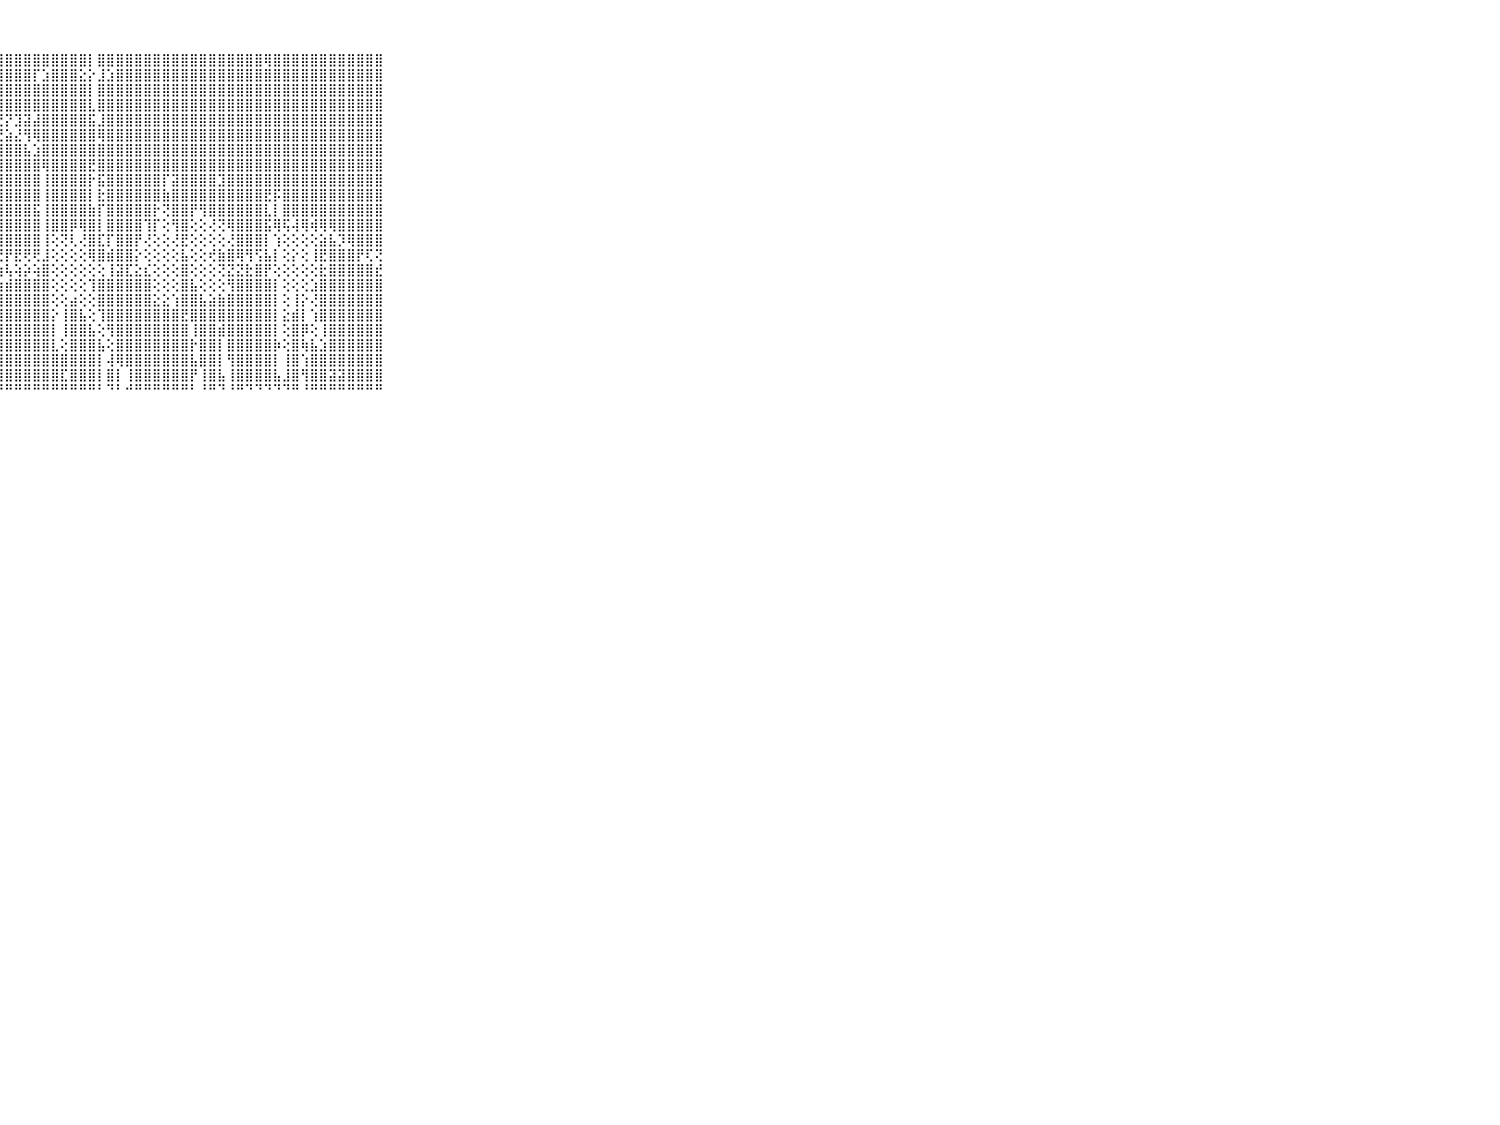

⠀⠀⠀⠀⠀⠀⠀⠀⠀⠀⠀⢟⢿⣿⡿⣿⣿⣿⣿⣿⣿⣿⣿⣿⣿⣻⣿⣿⣿⣿⣿⣿⣿⣿⣿⣿⣿⡇⣿⣿⣿⣿⣿⣿⣿⣿⣿⣿⣿⣿⣿⣿⣿⣿⣿⣿⢿⣿⣿⣿⣿⣿⣿⣿⣿⣿⣿⣿⣿⠀⠀⠀⠀⠀⠀⠀⠀⠀⠀⠀⠀
⠀⠀⠀⠀⠀⠀⠀⠀⠀⠀⠀⣿⣷⡝⢹⣿⣿⣿⣿⣿⣿⣿⣿⣿⣿⣿⣿⣿⣿⣿⣿⡏⣱⣿⣿⣿⣕⡕⣸⣱⣿⣿⣿⣿⣿⣿⣿⣿⣿⣿⣿⣿⣿⣿⣿⣿⣿⣿⣿⣿⣿⣿⣿⣿⣿⣿⣿⣿⣿⠀⠀⠀⠀⠀⠀⠀⠀⠀⠀⠀⠀
⠀⠀⠀⠀⠀⠀⠀⠀⠀⠀⠀⣿⣿⣿⣿⣿⣿⣿⣿⣿⣿⣿⣿⣿⣿⣿⣿⣿⣿⣿⣿⣿⣿⣿⣿⣿⣿⡇⣿⣿⣿⣿⣿⣿⣿⣿⣿⣿⣿⣿⣿⣿⣿⣿⣿⣿⣿⣿⣿⣿⣿⣿⣿⣿⣿⣿⣿⣿⣿⠀⠀⠀⠀⠀⠀⠀⠀⠀⠀⠀⠀
⠀⠀⠀⠀⠀⠀⠀⠀⠀⠀⠀⣿⣿⣿⣿⣿⣿⣿⣿⣿⣿⣿⣿⣿⣿⣿⣿⣿⣿⣿⣿⣿⣿⣿⣿⣿⣿⣇⣿⣿⣿⣿⣿⣿⣿⣿⣿⣿⣿⣿⣿⣿⣿⣿⣿⣿⣿⣿⣿⣿⣿⣿⣿⣿⣿⣿⣿⣿⣿⠀⠀⠀⠀⠀⠀⠀⠀⠀⠀⠀⠀
⠀⠀⠀⠀⠀⠀⠀⠀⠀⠀⠀⣿⣿⣿⡏⣝⣝⡝⣝⣝⣹⣏⣝⢝⣝⣏⣽⣝⡝⣹⣽⣼⣿⣿⣿⣿⣿⣯⣸⣿⣿⣿⣿⣿⣿⣿⣿⣿⣿⣿⣿⣿⣿⣿⣿⣿⣿⣿⣿⣿⣿⣿⣿⣿⣿⣿⣿⣿⣿⠀⠀⠀⠀⠀⠀⠀⠀⠀⠀⠀⠀
⠀⠀⠀⠀⠀⠀⠀⠀⠀⠀⠀⣿⣿⣿⡧⡿⢏⣵⡹⢿⢾⢿⣵⣼⡻⢿⡿⢟⣵⣜⢻⢿⣿⣿⣿⣿⣿⣿⢿⣿⣿⣿⣿⣿⣿⣿⣿⣿⣿⣿⣿⣿⣿⣿⣿⣿⣿⣿⣿⣿⣿⣿⣿⣿⣿⣿⣿⣿⣿⠀⠀⠀⠀⠀⠀⠀⠀⠀⠀⠀⠀
⠀⠀⠀⠀⠀⠀⠀⠀⠀⠀⠀⣿⣿⣿⡇⢕⣼⣿⣿⣕⡕⣱⣿⣿⣧⣕⣕⣼⣿⣿⣧⣱⣿⣿⣿⣿⣿⣿⣿⣿⣿⣿⣿⣿⣿⣿⣿⣿⣿⣿⣿⣿⣿⣿⣿⣿⣿⣿⣿⣿⣿⣿⣿⣿⣿⣿⣿⣿⣿⠀⠀⠀⠀⠀⠀⠀⠀⠀⠀⠀⠀
⠀⠀⠀⠀⠀⠀⠀⠀⠀⠀⠀⣿⣿⣿⡏⢻⣿⣿⣿⣿⢞⣿⣿⣿⣿⣿⣿⣿⣿⣿⣿⣿⢿⣿⣿⣿⣿⣟⣿⣿⣿⣿⣿⣿⣿⣿⣿⣿⣿⣿⣿⣿⣿⣿⣿⣿⣿⣿⣿⣿⣿⣿⣿⣿⣿⣿⣿⣿⣿⠀⠀⠀⠀⠀⠀⠀⠀⠀⠀⠀⠀
⠀⠀⠀⠀⠀⠀⠀⠀⠀⠀⠀⣿⣿⣿⡇⢸⣿⣿⣿⣿⡇⣿⣿⣿⣿⣟⣟⣿⣿⣿⣿⣿⢸⣿⣿⣿⣿⡗⣯⣿⣿⣿⣿⣿⣿⡏⣽⣿⣿⣿⣿⣹⣿⣿⣿⣿⣿⣿⣿⣿⣿⣿⣿⣿⣿⣿⣿⣿⣿⠀⠀⠀⠀⠀⠀⠀⠀⠀⠀⠀⠀
⠀⠀⠀⠀⠀⠀⠀⠀⠀⠀⠀⣿⣿⣿⢇⢸⣿⣿⣿⣿⢇⣿⣿⣿⣿⣗⡇⣿⣿⣿⣿⣿⢸⣿⣿⣿⣿⡇⣗⣿⣿⣿⣿⣿⣿⣷⣿⣿⣿⣿⣿⣿⣿⣿⣿⣿⣟⡯⣿⣿⣿⣿⣿⣿⣿⣿⣿⣿⣿⠀⠀⠀⠀⠀⠀⠀⠀⠀⠀⠀⠀
⠀⠀⠀⠀⠀⠀⠀⠀⠀⠀⠀⣿⣯⣽⢕⢸⣿⣽⣽⣽⢕⣿⣿⣿⢿⡿⡇⣿⣿⣿⣿⣯⢸⣿⣿⣿⣿⣷⡏⣿⣿⣿⣿⣿⡗⢝⣿⣿⡟⢻⣿⣿⣿⣿⣿⣿⣇⡇⣿⣿⣿⣿⣿⣿⣿⣿⣿⣿⣿⠀⠀⠀⠀⠀⠀⠀⠀⠀⠀⠀⠀
⠀⠀⠀⠀⠀⠀⠀⠀⠀⠀⠀⣿⣿⣿⢕⢸⣿⣿⣿⣿⢕⡏⢕⢕⢕⡽⡇⣿⣿⣿⣿⣿⢸⣿⣿⡿⢿⣿⡇⣿⣿⣿⣿⢹⡏⢕⢻⣿⢕⢕⢜⢝⢿⣿⣿⣿⣯⢿⢯⢼⢿⢾⢿⢿⣿⣿⣿⣿⣿⠀⠀⠀⠀⠀⠀⠀⠀⠀⠀⠀⠀
⠀⠀⠀⠀⠀⠀⠀⠀⠀⠀⠀⣷⣷⢗⢕⢱⣷⢕⢕⢞⢕⡇⢕⢕⢱⣾⡇⣿⣿⣿⣿⣿⢸⢕⢝⢇⢜⣿⣏⡏⣿⣿⡟⢜⢕⢕⢜⣟⢕⢕⢕⢕⢜⣿⣿⣿⡇⢱⢕⢕⢕⢕⣵⣧⡹⢿⣿⣿⣿⠀⠀⠀⠀⠀⠀⠀⠀⠀⠀⠀⠀
⠀⠀⠀⠀⠀⠀⠀⠀⠀⠀⠀⢕⢕⢕⢕⢸⢯⢱⢼⢵⢕⣵⡵⣵⢿⣽⣕⢟⡟⣟⢟⢟⣸⢕⢕⢕⢕⢿⣿⣾⣿⣿⡕⢕⢕⢕⢕⣧⢕⢕⢞⣷⣿⢿⢻⢫⣧⡇⢕⡕⢕⢸⣟⣿⣿⣿⡟⢏⢝⠀⠀⠀⠀⠀⠀⠀⠀⠀⠀⠀⠀
⠀⠀⠀⠀⠀⠀⠀⠀⠀⠀⠀⢕⢕⢕⢕⢕⣕⣕⢕⢕⡕⢕⢕⢕⢕⣼⡕⢱⢧⢵⡵⢵⣿⢕⢕⢕⢕⢕⢕⢸⣽⣏⣕⣎⢕⢕⢕⣿⢕⢕⢕⢝⣝⣝⣗⣿⡟⢕⢕⢕⢕⢕⣗⣿⣿⣿⣿⣿⣞⠀⠀⠀⠀⠀⠀⠀⠀⠀⠀⠀⠀
⠀⠀⠀⠀⠀⠀⠀⠀⠀⠀⠀⣵⣵⣵⣵⣷⣷⣷⣷⣷⣷⣷⣷⣷⣷⣷⣷⣷⣾⣿⣿⣿⣿⢕⢕⢕⢕⢹⣿⣿⣿⣿⣿⣿⢕⢕⢕⣿⣧⢕⢕⢕⢻⣿⣿⣿⣿⡇⢕⢕⢕⣱⣿⣿⣿⣿⣿⣿⣿⠀⠀⠀⠀⠀⠀⠀⠀⠀⠀⠀⠀
⠀⠀⠀⠀⠀⠀⠀⠀⠀⠀⠀⣿⣿⣿⣿⣿⣿⣿⣿⣿⣿⣿⣿⣿⣿⣿⣿⣿⣿⣿⣿⣿⣿⢕⢕⣴⢕⢕⣿⣿⣿⣿⣿⣿⣕⣕⢱⣿⣿⣧⣵⣷⣿⣿⣿⣿⣿⡇⢕⢸⡕⢜⣿⣿⣿⣿⣿⣿⣿⠀⠀⠀⠀⠀⠀⠀⠀⠀⠀⠀⠀
⠀⠀⠀⠀⠀⠀⠀⠀⠀⠀⠀⣿⣿⣿⣿⣿⣿⣿⣿⣿⣿⣿⣿⣿⣿⣿⣿⣿⣿⣿⣿⣿⣿⡕⢸⣿⣧⢕⢹⣿⣿⣿⣿⣿⣿⣿⣿⣟⣿⣿⣿⣿⣿⣿⣿⣿⣿⡇⣕⣾⡇⢱⣿⣿⣿⣿⣿⣿⣿⠀⠀⠀⠀⠀⠀⠀⠀⠀⠀⠀⠀
⠀⠀⠀⠀⠀⠀⠀⠀⠀⠀⠀⣿⣿⣿⣿⣿⣿⣿⣿⣿⣿⣿⣿⣿⣿⣿⣿⣿⣿⣿⣿⣿⣿⡇⢸⣿⣿⣧⢕⢻⣿⣿⣿⣿⣿⣿⣿⣿⢸⣿⣿⣾⣿⣿⣿⣿⣿⡇⢕⣿⡿⢕⢸⣿⣿⣿⣿⣿⣿⠀⠀⠀⠀⠀⠀⠀⠀⠀⠀⠀⠀
⠀⠀⠀⠀⠀⠀⠀⠀⠀⠀⠀⣿⣿⣿⣿⣿⣿⣿⣿⣿⣿⣿⣿⣿⣿⣿⣿⣿⣿⣿⣿⣿⣿⣇⢕⣿⣿⣿⣧⢕⣿⣿⣿⣿⣿⣿⣿⣿⡗⣿⣿⡇⣿⣿⣿⣿⣿⡷⢕⣿⢷⣧⣱⣿⣿⣿⣿⣿⣿⠀⠀⠀⠀⠀⠀⠀⠀⠀⠀⠀⠀
⠀⠀⠀⠀⠀⠀⠀⠀⠀⠀⠀⣿⣿⣿⣿⣿⣿⣿⣿⣿⣿⣿⣿⣿⣿⣿⣿⣿⣿⣿⣿⣿⣿⣿⣿⣿⣿⣿⡇⢼⢿⣿⣿⣿⣿⣿⣿⣿⣧⣿⣿⡇⢻⣿⣿⣿⣿⡇⢸⣿⢱⣿⣿⣿⣿⣿⣿⣿⣿⠀⠀⠀⠀⠀⠀⠀⠀⠀⠀⠀⠀
⠀⠀⠀⠀⠀⠀⠀⠀⠀⠀⠀⣿⣿⣿⣿⣿⣿⣿⣿⣿⣿⣿⢝⣿⣿⣿⣿⣿⣿⣿⣿⣿⣿⣿⣏⣿⣿⣿⡇⣿⡇⢸⣿⣿⣿⣿⣿⣿⡟⢸⣿⣧⢸⣿⣿⣿⣿⣧⣸⣿⢻⣿⣿⣽⣽⣿⣿⣿⣿⠀⠀⠀⠀⠀⠀⠀⠀⠀⠀⠀⠀
⠀⠀⠀⠀⠀⠀⠀⠀⠀⠀⠀⠛⠛⠛⠛⠛⠛⠛⠛⠛⠛⠛⠃⠛⠛⠛⠛⠛⠛⠛⠛⠛⠛⠛⠛⠛⠛⠛⠃⠙⠃⠚⠛⠛⠛⠛⠛⠛⠃⠘⠛⠙⠘⠛⠙⠙⠙⠙⠙⠛⠘⠛⠛⠛⠛⠛⠛⠛⠛⠀⠀⠀⠀⠀⠀⠀⠀⠀⠀⠀⠀